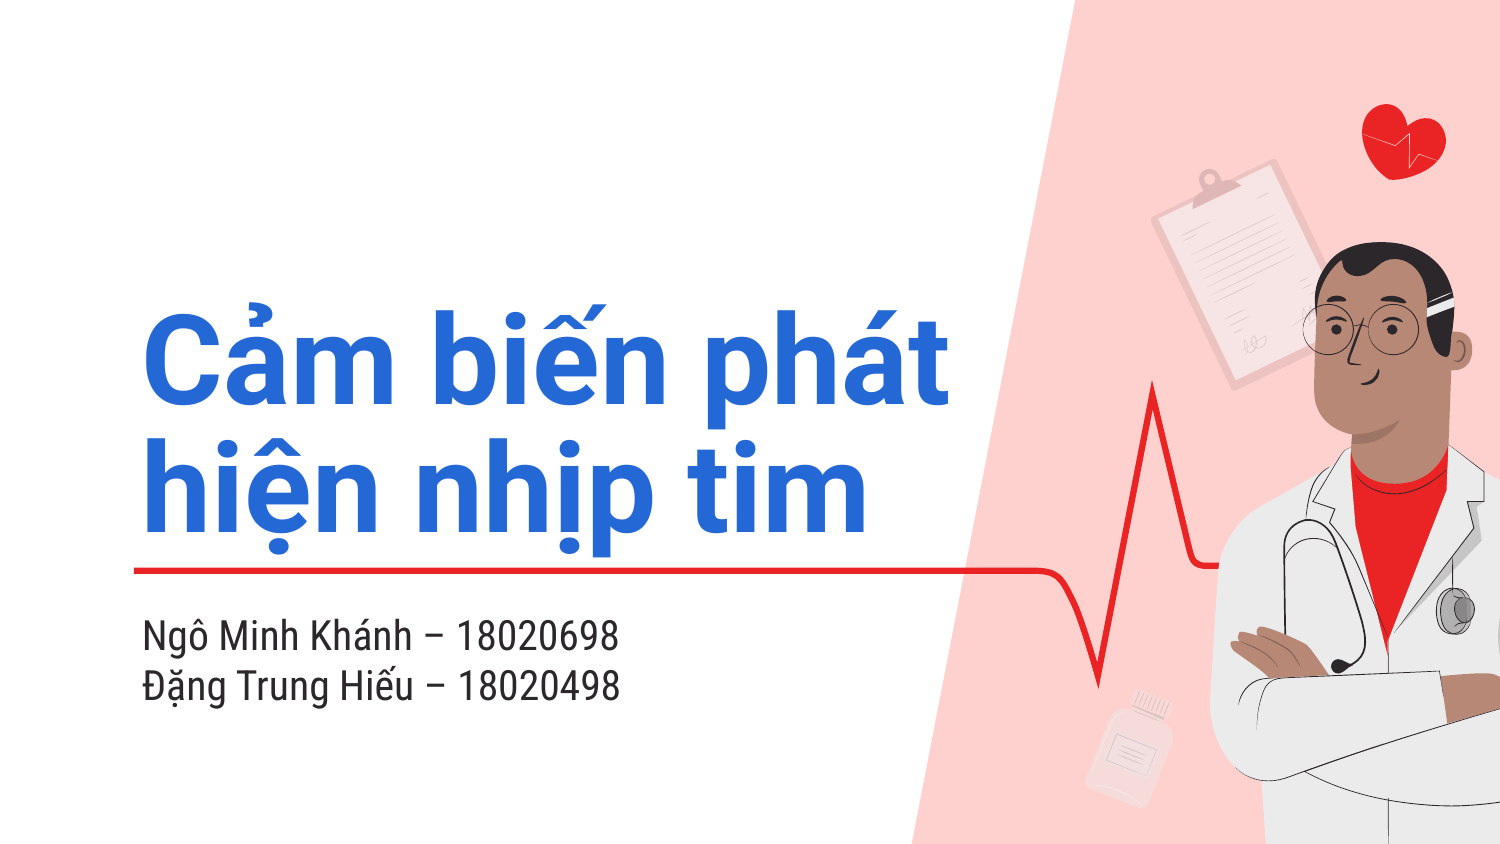

# Cảm biến phát hiện nhịp tim
Ngô Minh Khánh – 18020698
Đặng Trung Hiếu – 18020498